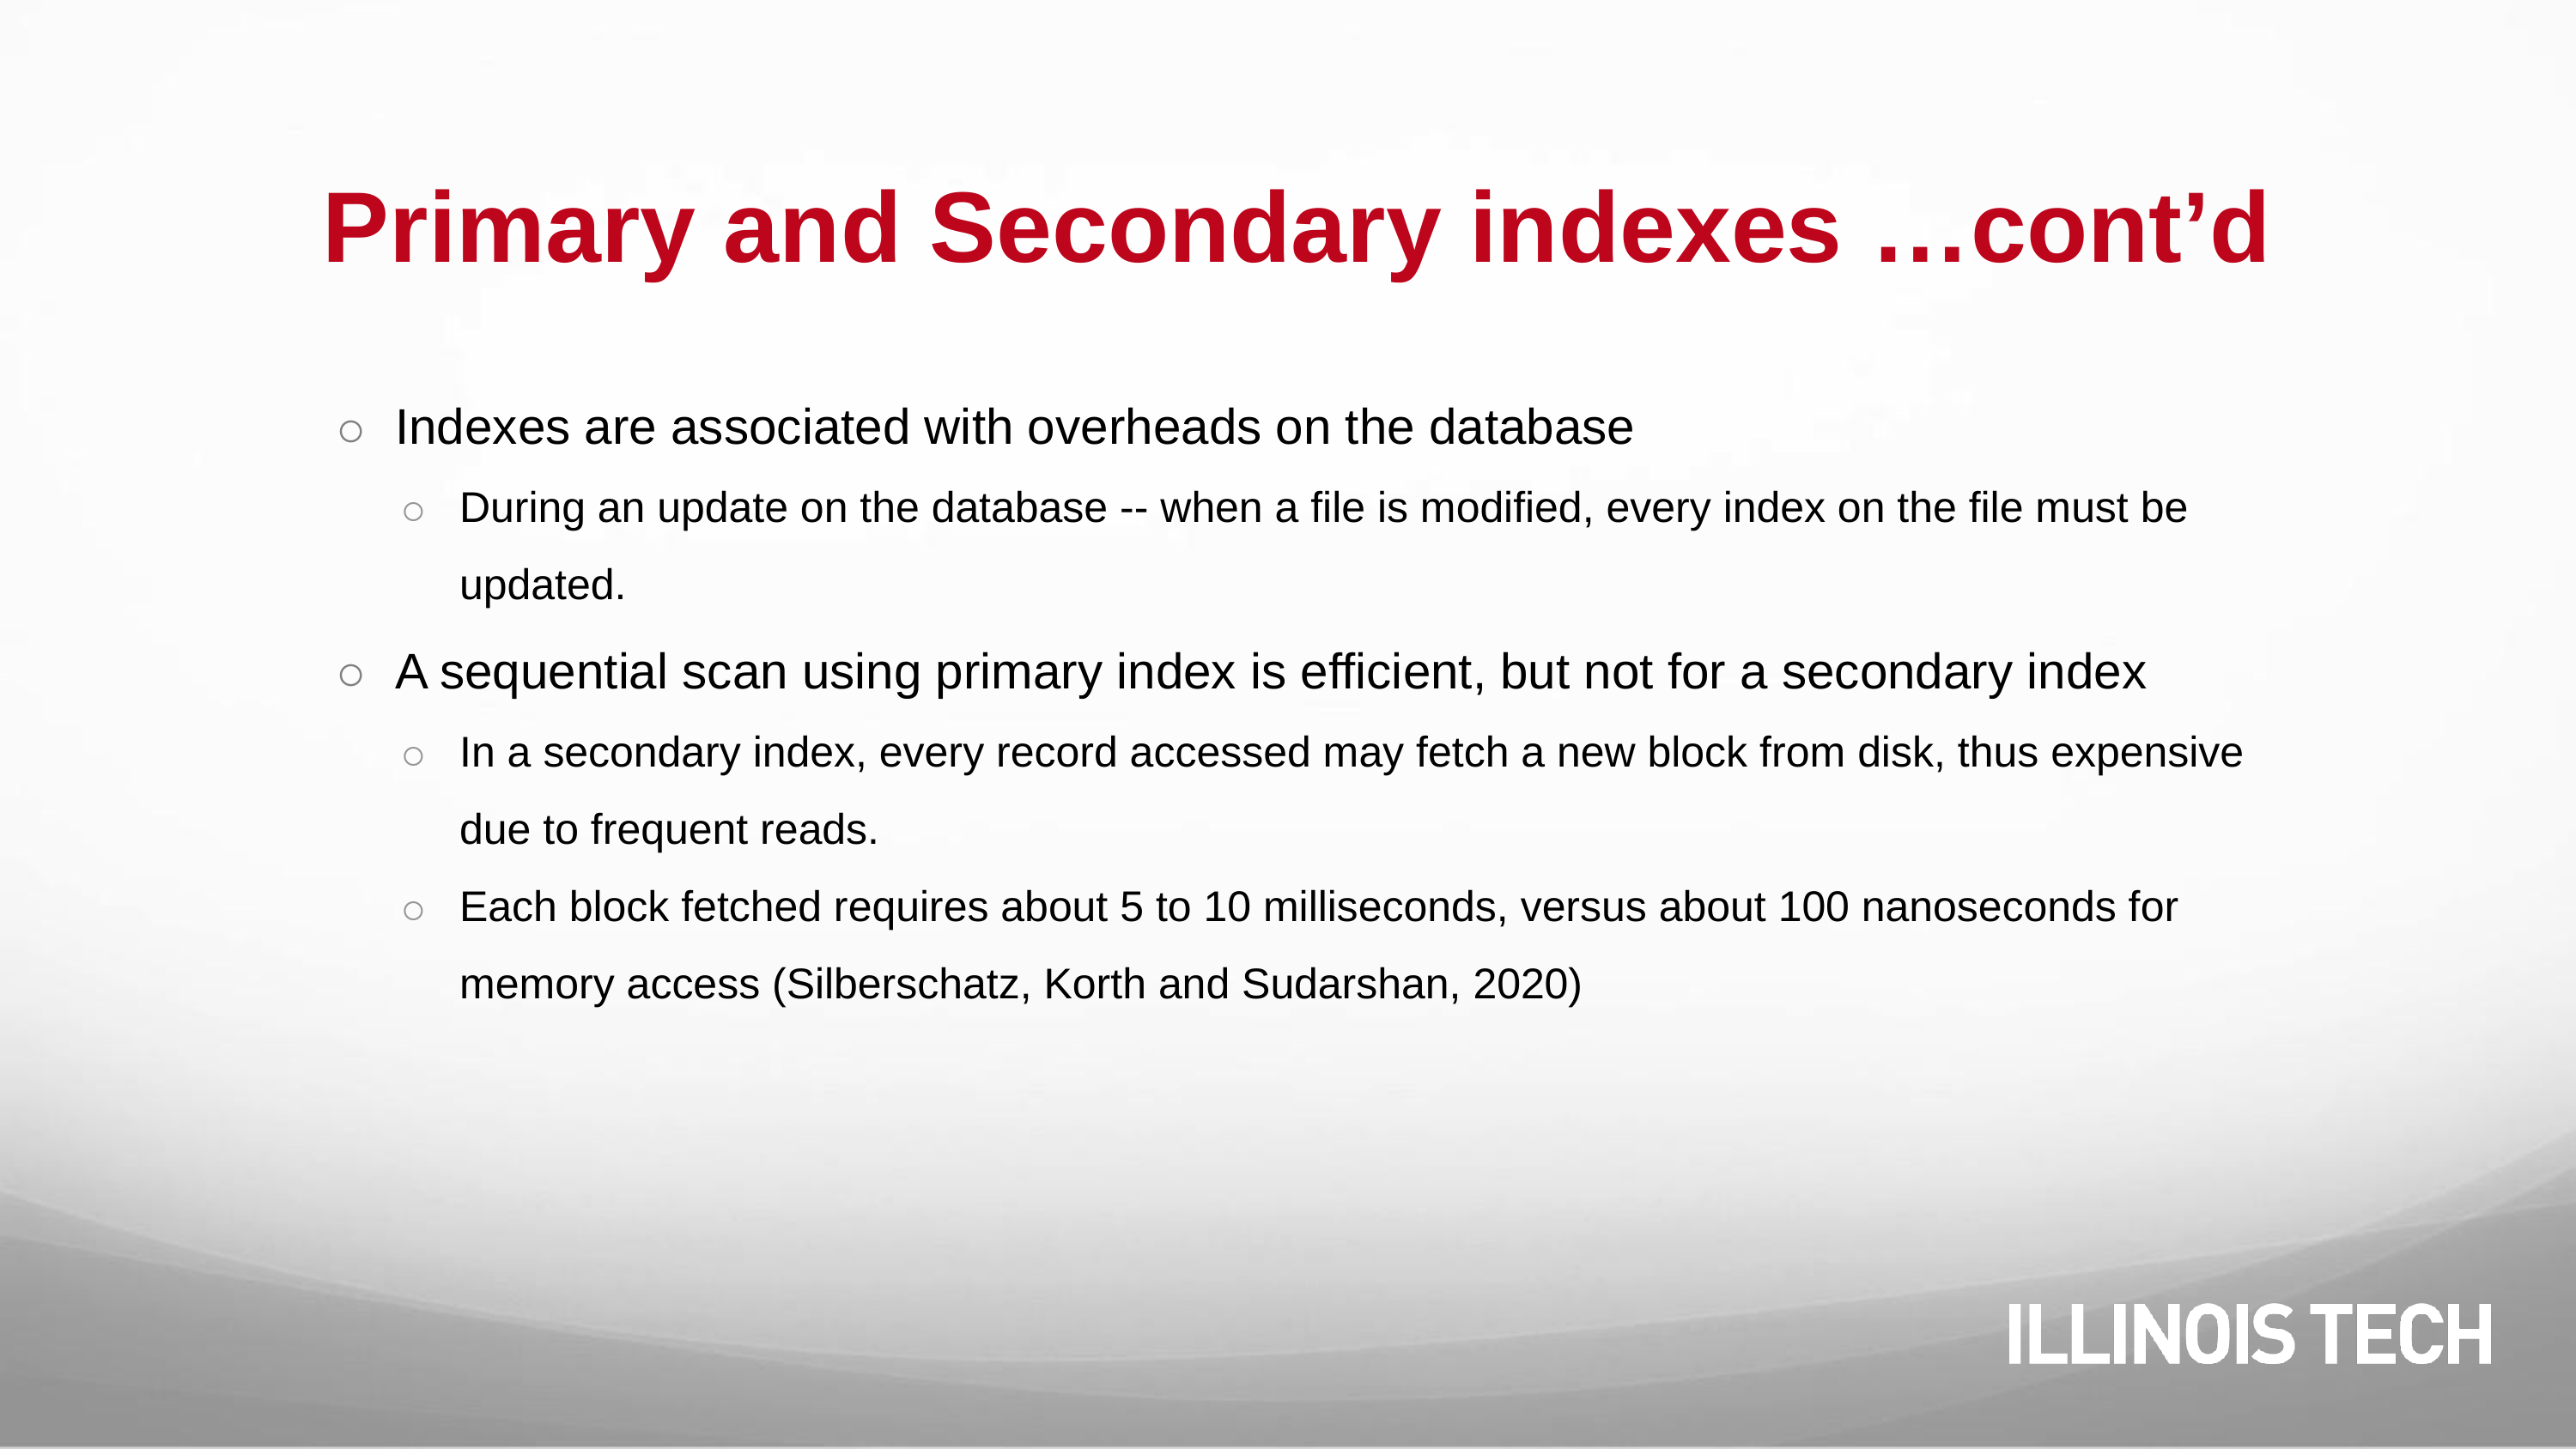

# Primary and Secondary indexes …cont’d
Indexes are associated with overheads on the database
During an update on the database -- when a file is modified, every index on the file must be updated.
A sequential scan using primary index is efficient, but not for a secondary index
In a secondary index, every record accessed may fetch a new block from disk, thus expensive due to frequent reads.
Each block fetched requires about 5 to 10 milliseconds, versus about 100 nanoseconds for memory access (Silberschatz, Korth and Sudarshan, 2020)